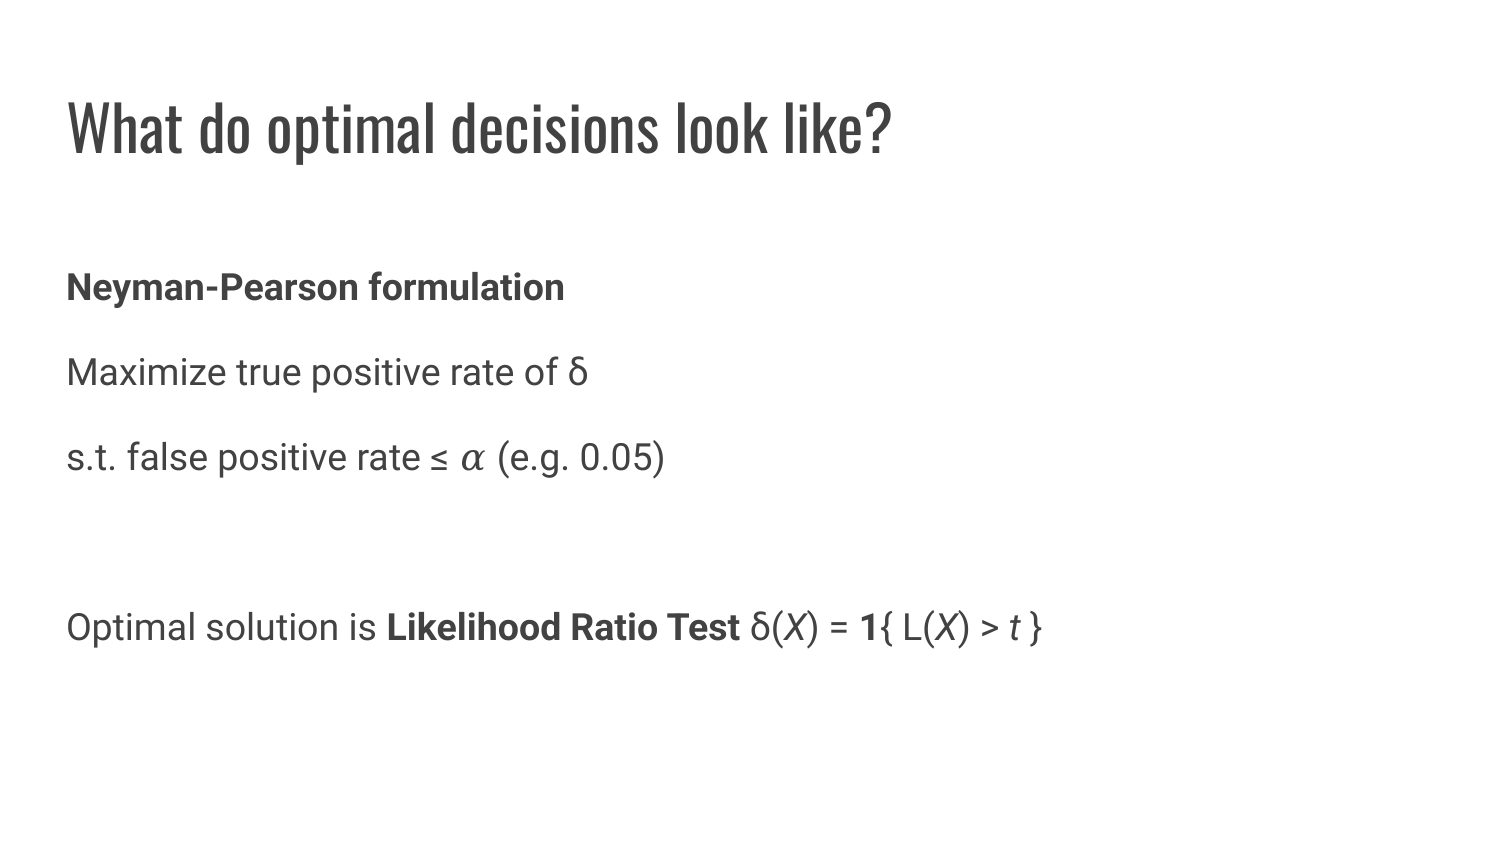

# What do optimal decisions look like?
Neyman-Pearson formulation
Maximize true positive rate of δ
s.t. false positive rate ≤ 𝛼 (e.g. 0.05)

Optimal solution is Likelihood Ratio Test δ(X) = 1{ L(X) > t }